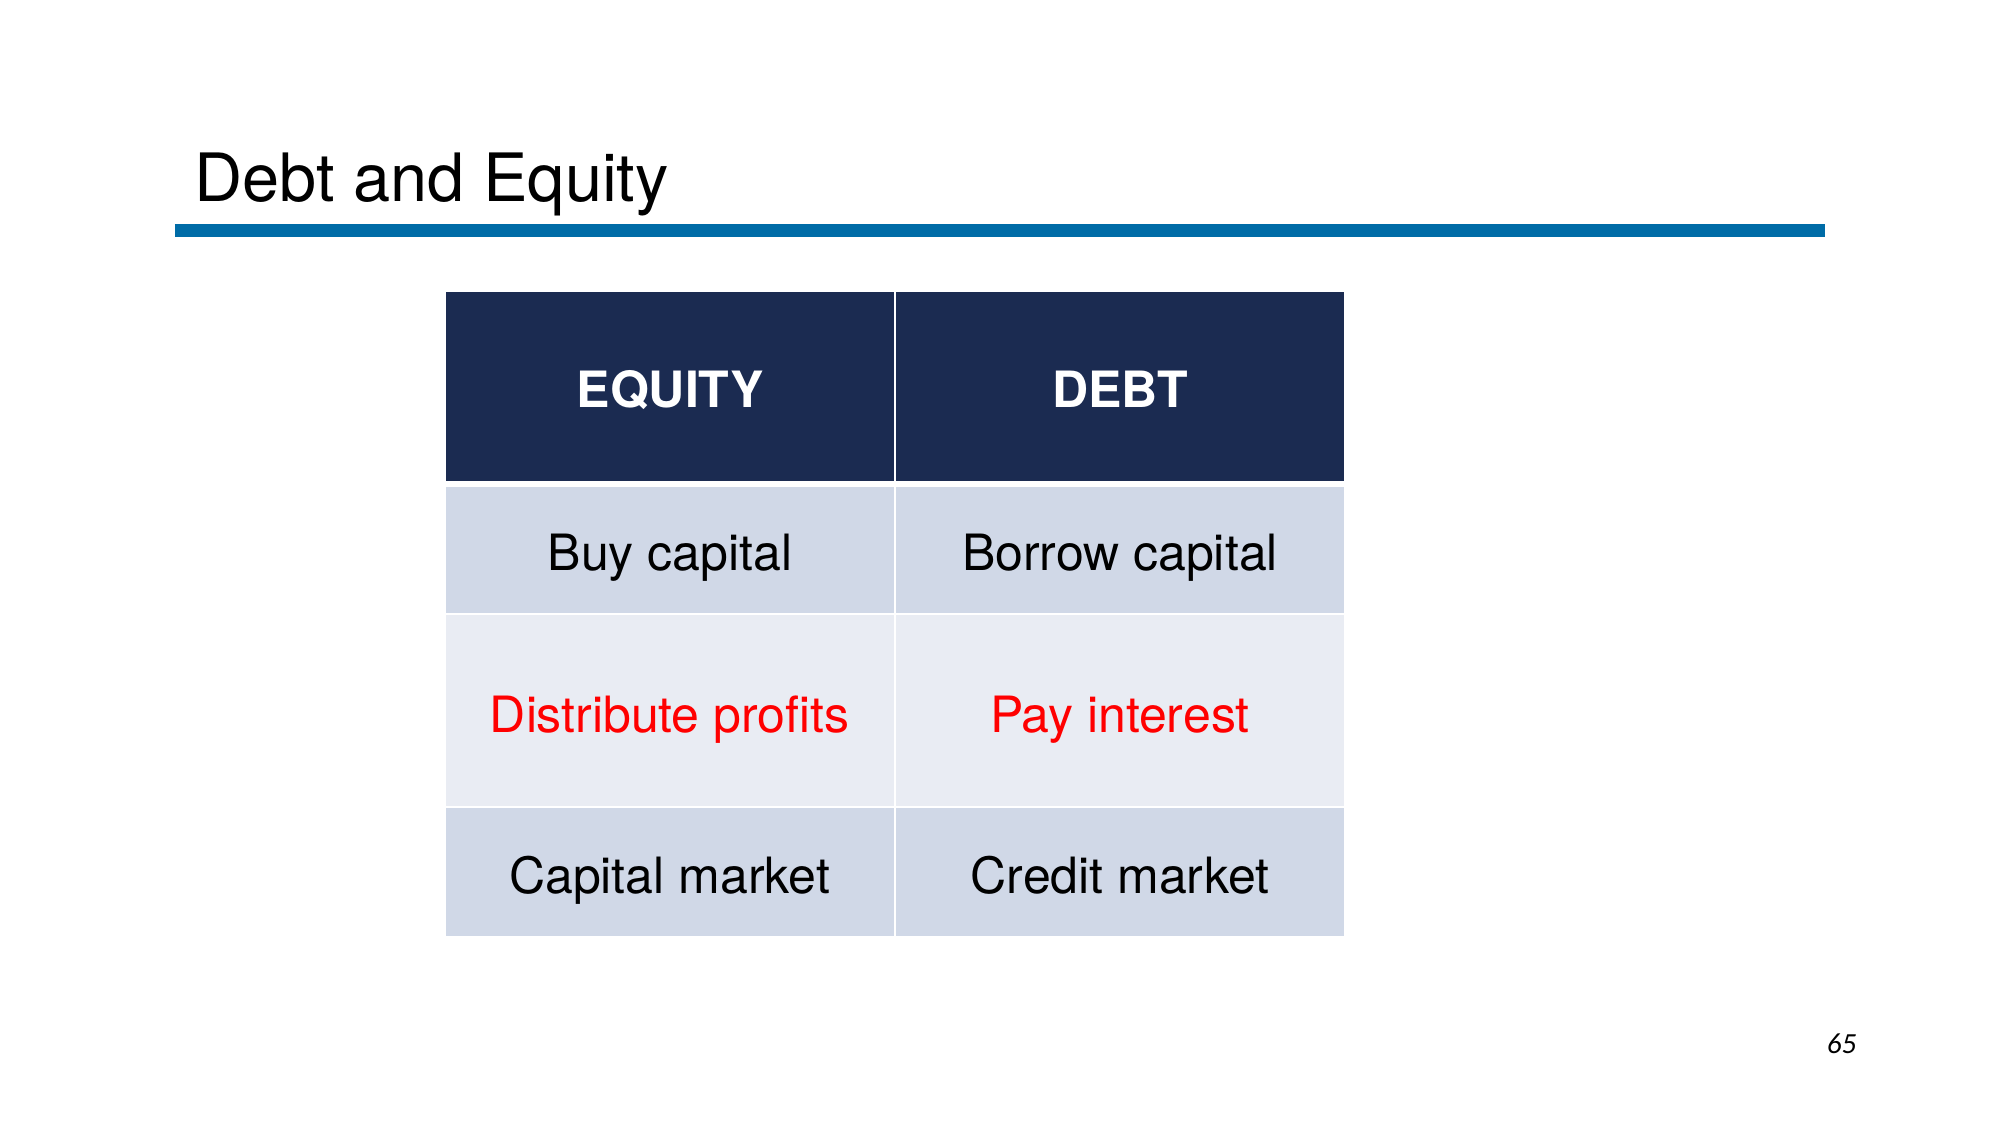

Debt and Equity

| Equity | Debt |
| --- | --- |
| Buy capital | Borrow capital |
| Distribute profits | Pay interest |
| Capital market | Credit market |
1-65